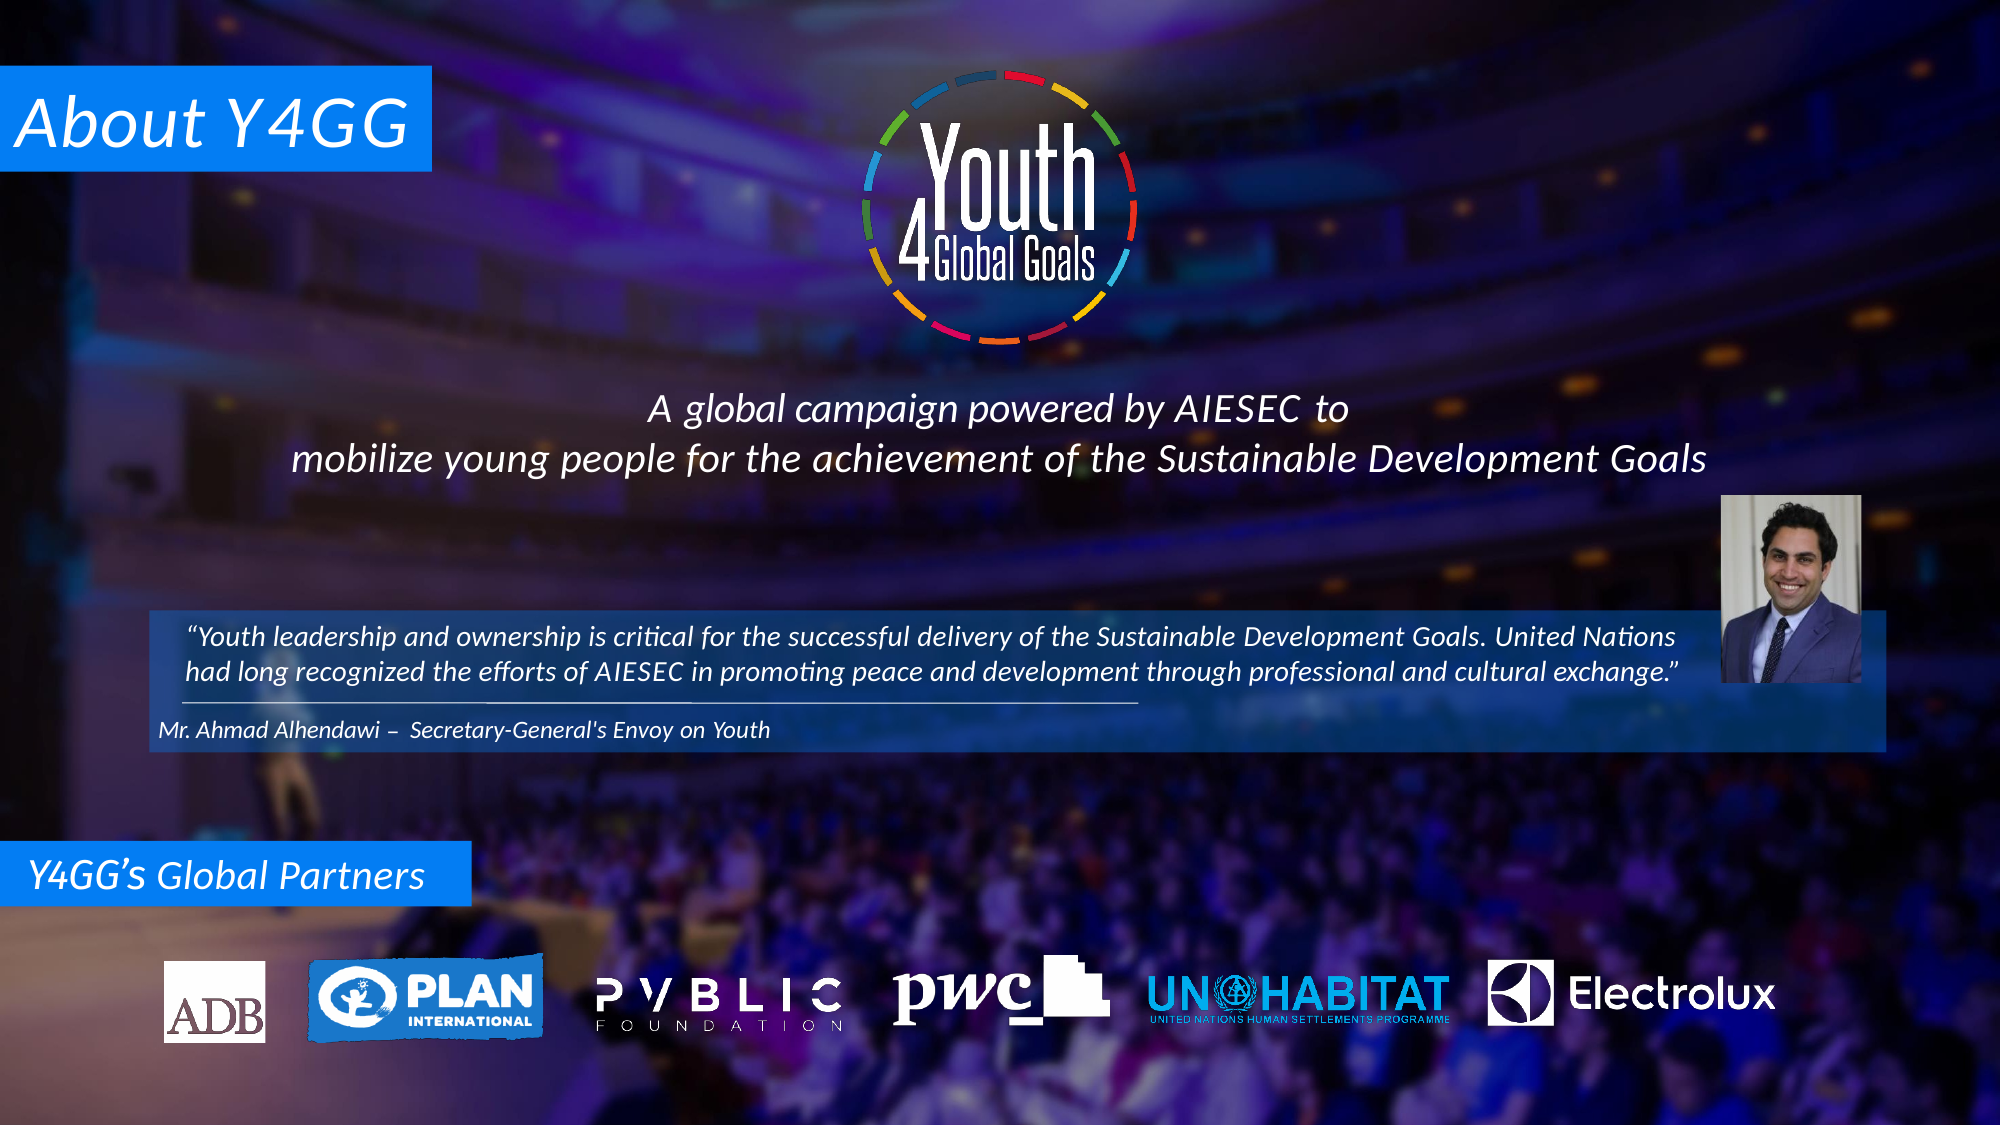

# About Y4GG
A global campaign powered by AIESEC to
mobilize young people for the achievement of the Sustainable Development Goals

“Youth leadership and ownership is critical for the successful delivery of the Sustainable Development Goals. United Nations
had long recognized the efforts of AIESEC in promoting peace and development through professional and cultural exchange.”
Mr. Ahmad Alhendawi – Secretary-General's Envoy on Youth

Y4GG’s Global Partners